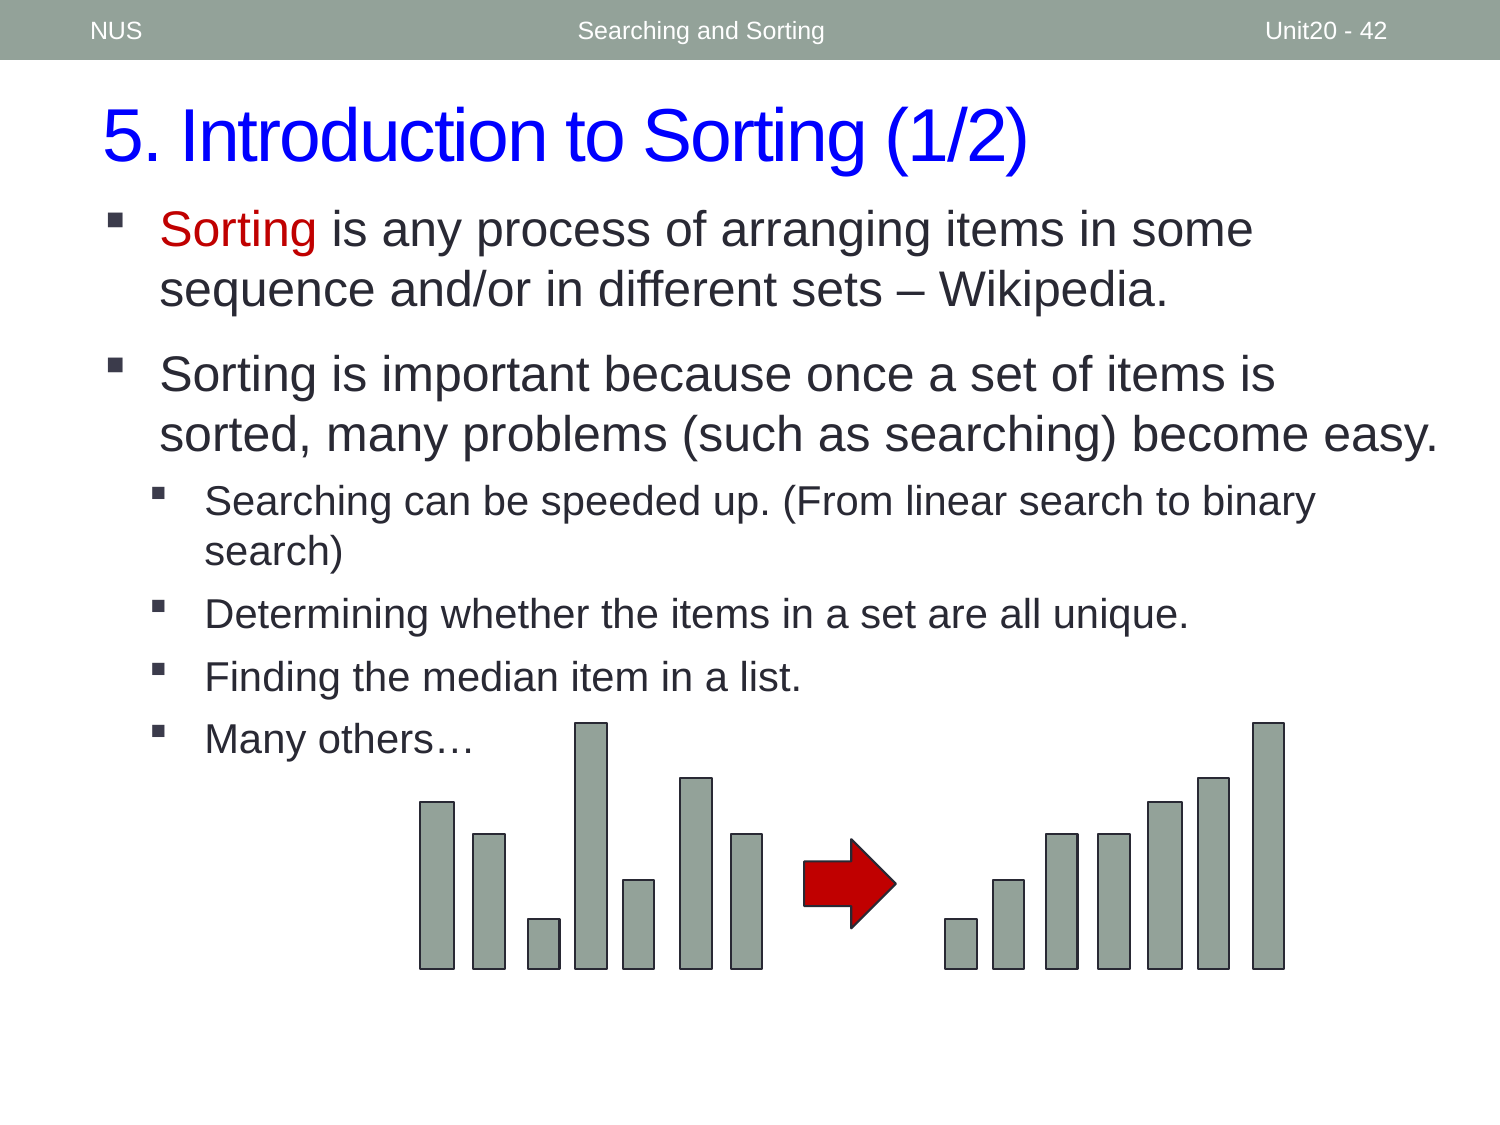

NUS
Searching and Sorting
Unit20 - 42
# 5. Introduction to Sorting (1/2)
Sorting is any process of arranging items in some sequence and/or in different sets – Wikipedia.
Sorting is important because once a set of items is sorted, many problems (such as searching) become easy.
Searching can be speeded up. (From linear search to binary search)
Determining whether the items in a set are all unique.
Finding the median item in a list.
Many others…